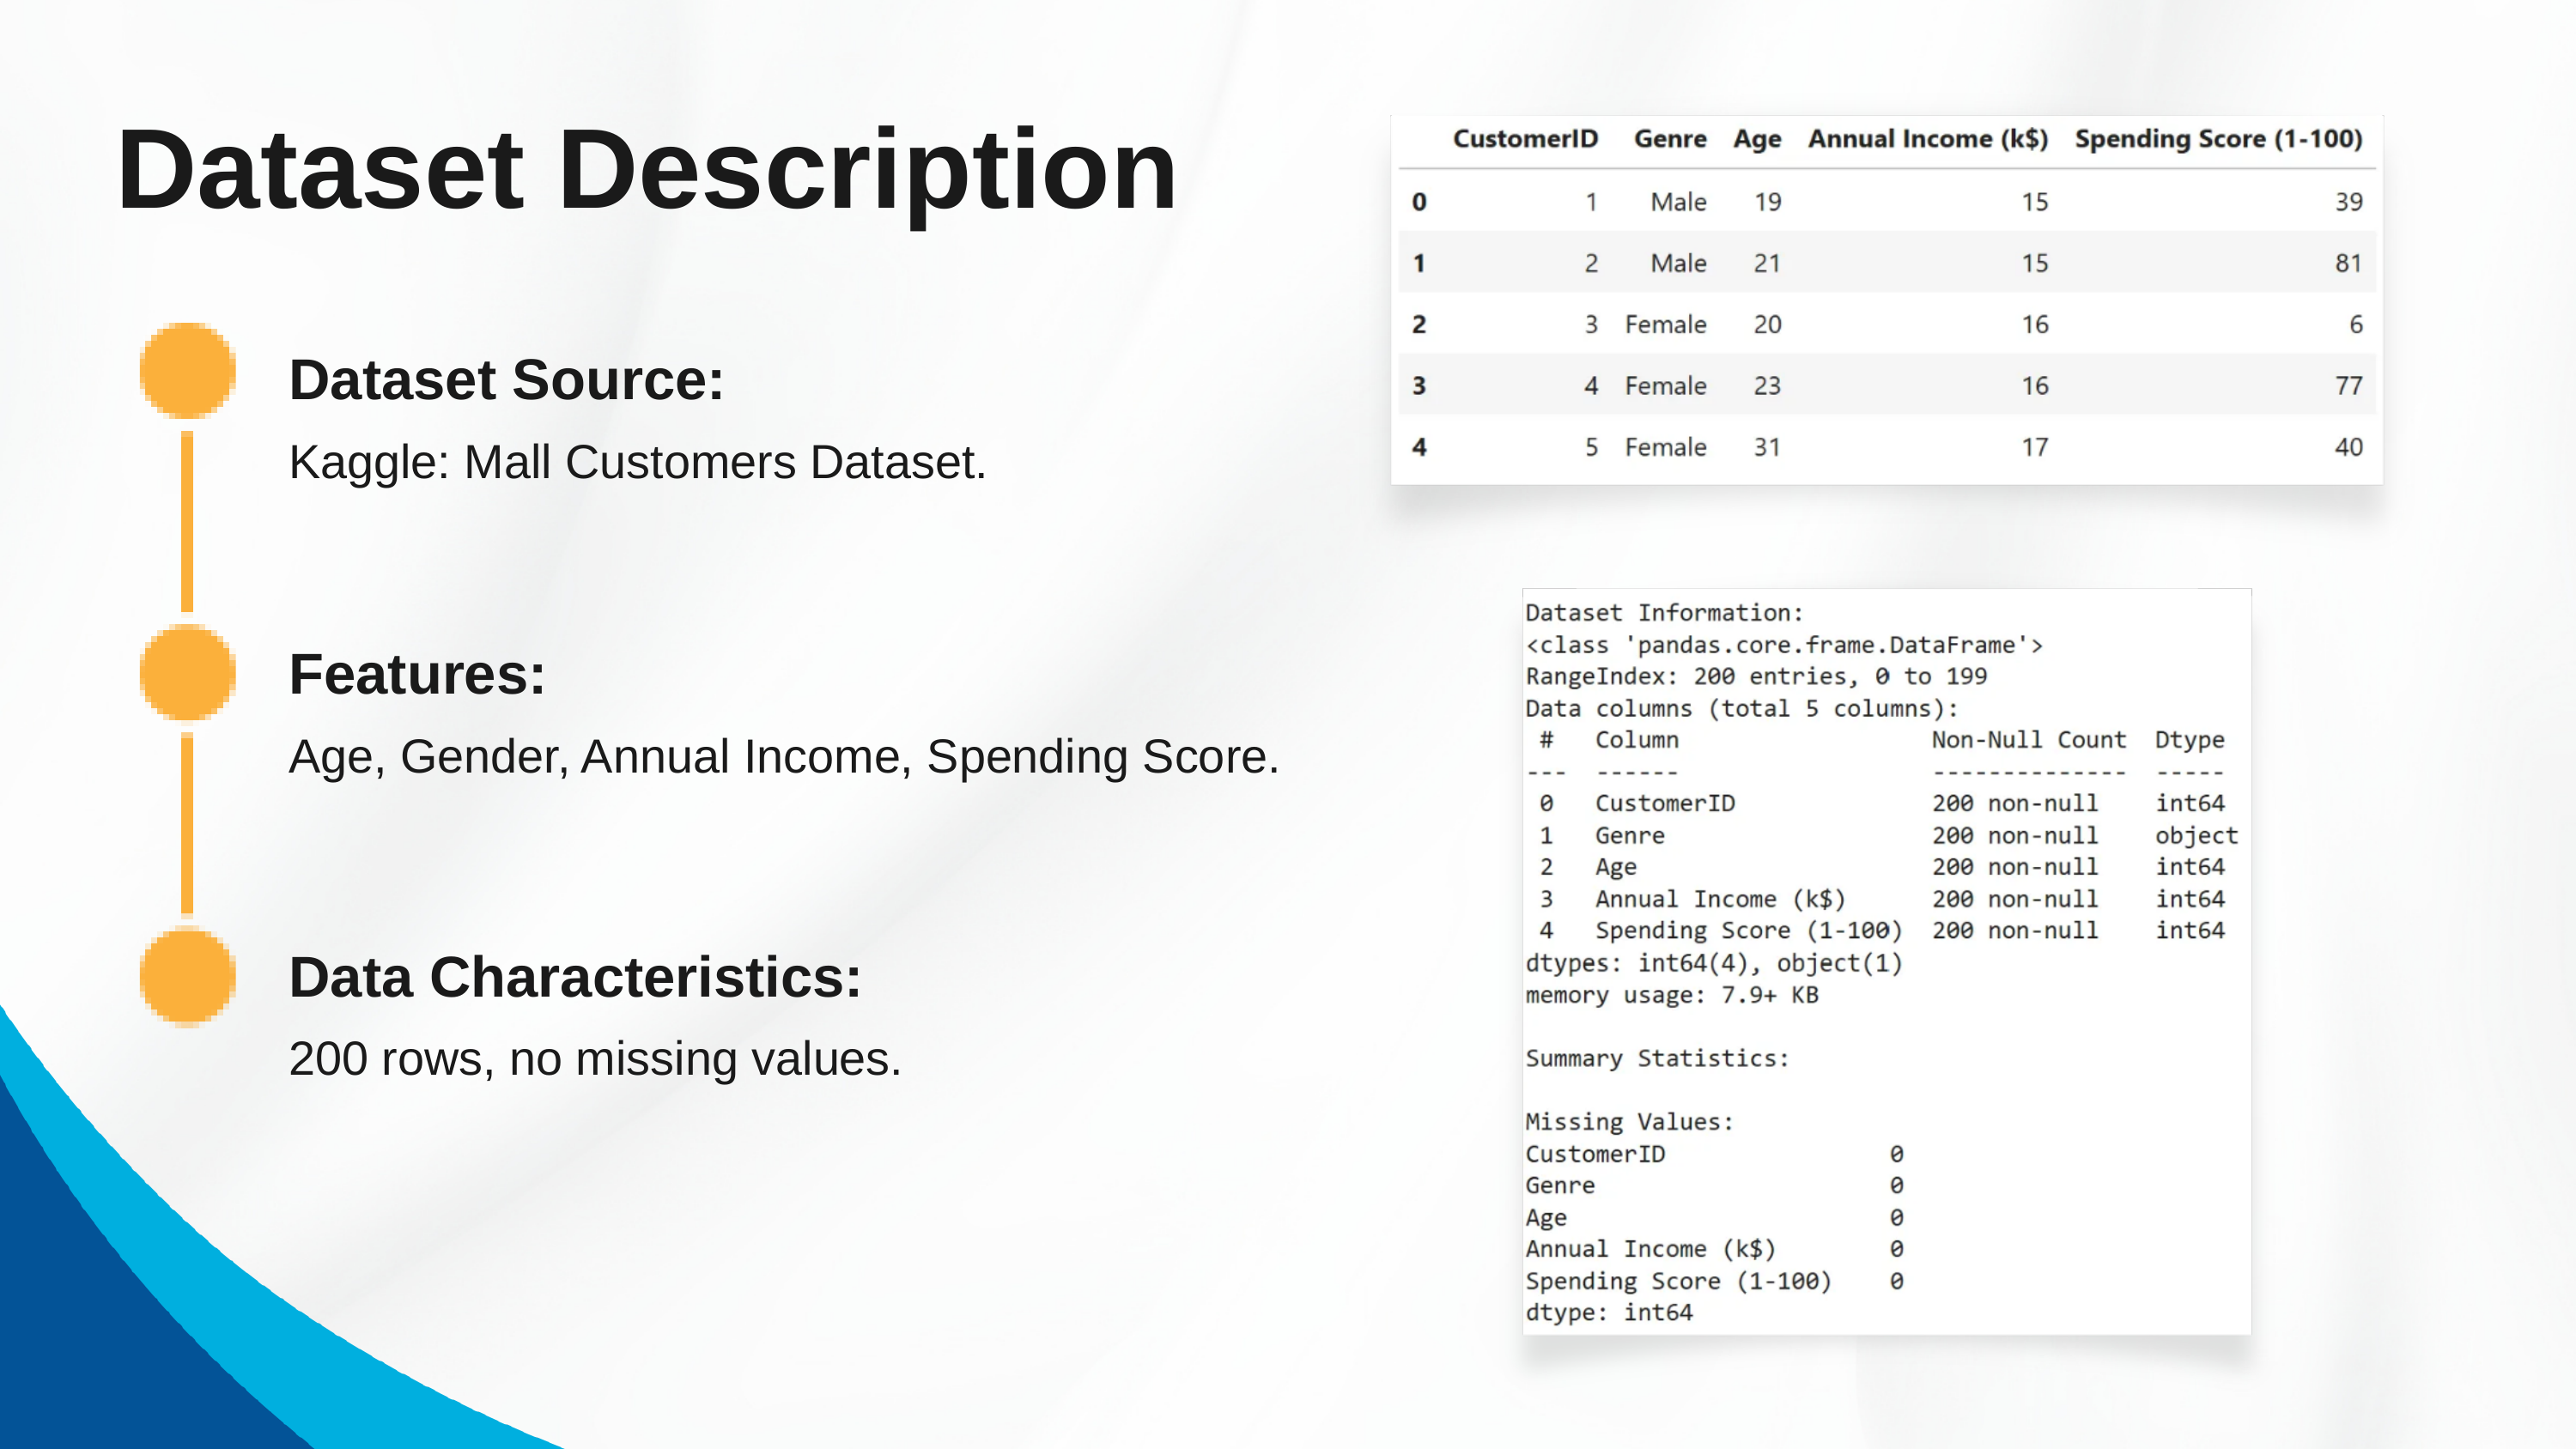

Dataset Description

Dataset Source:
Kaggle: Mall Customers Dataset.

Features:
Age, Gender, Annual Income, Spending Score.
Data Characteristics:
200 rows, no missing values.